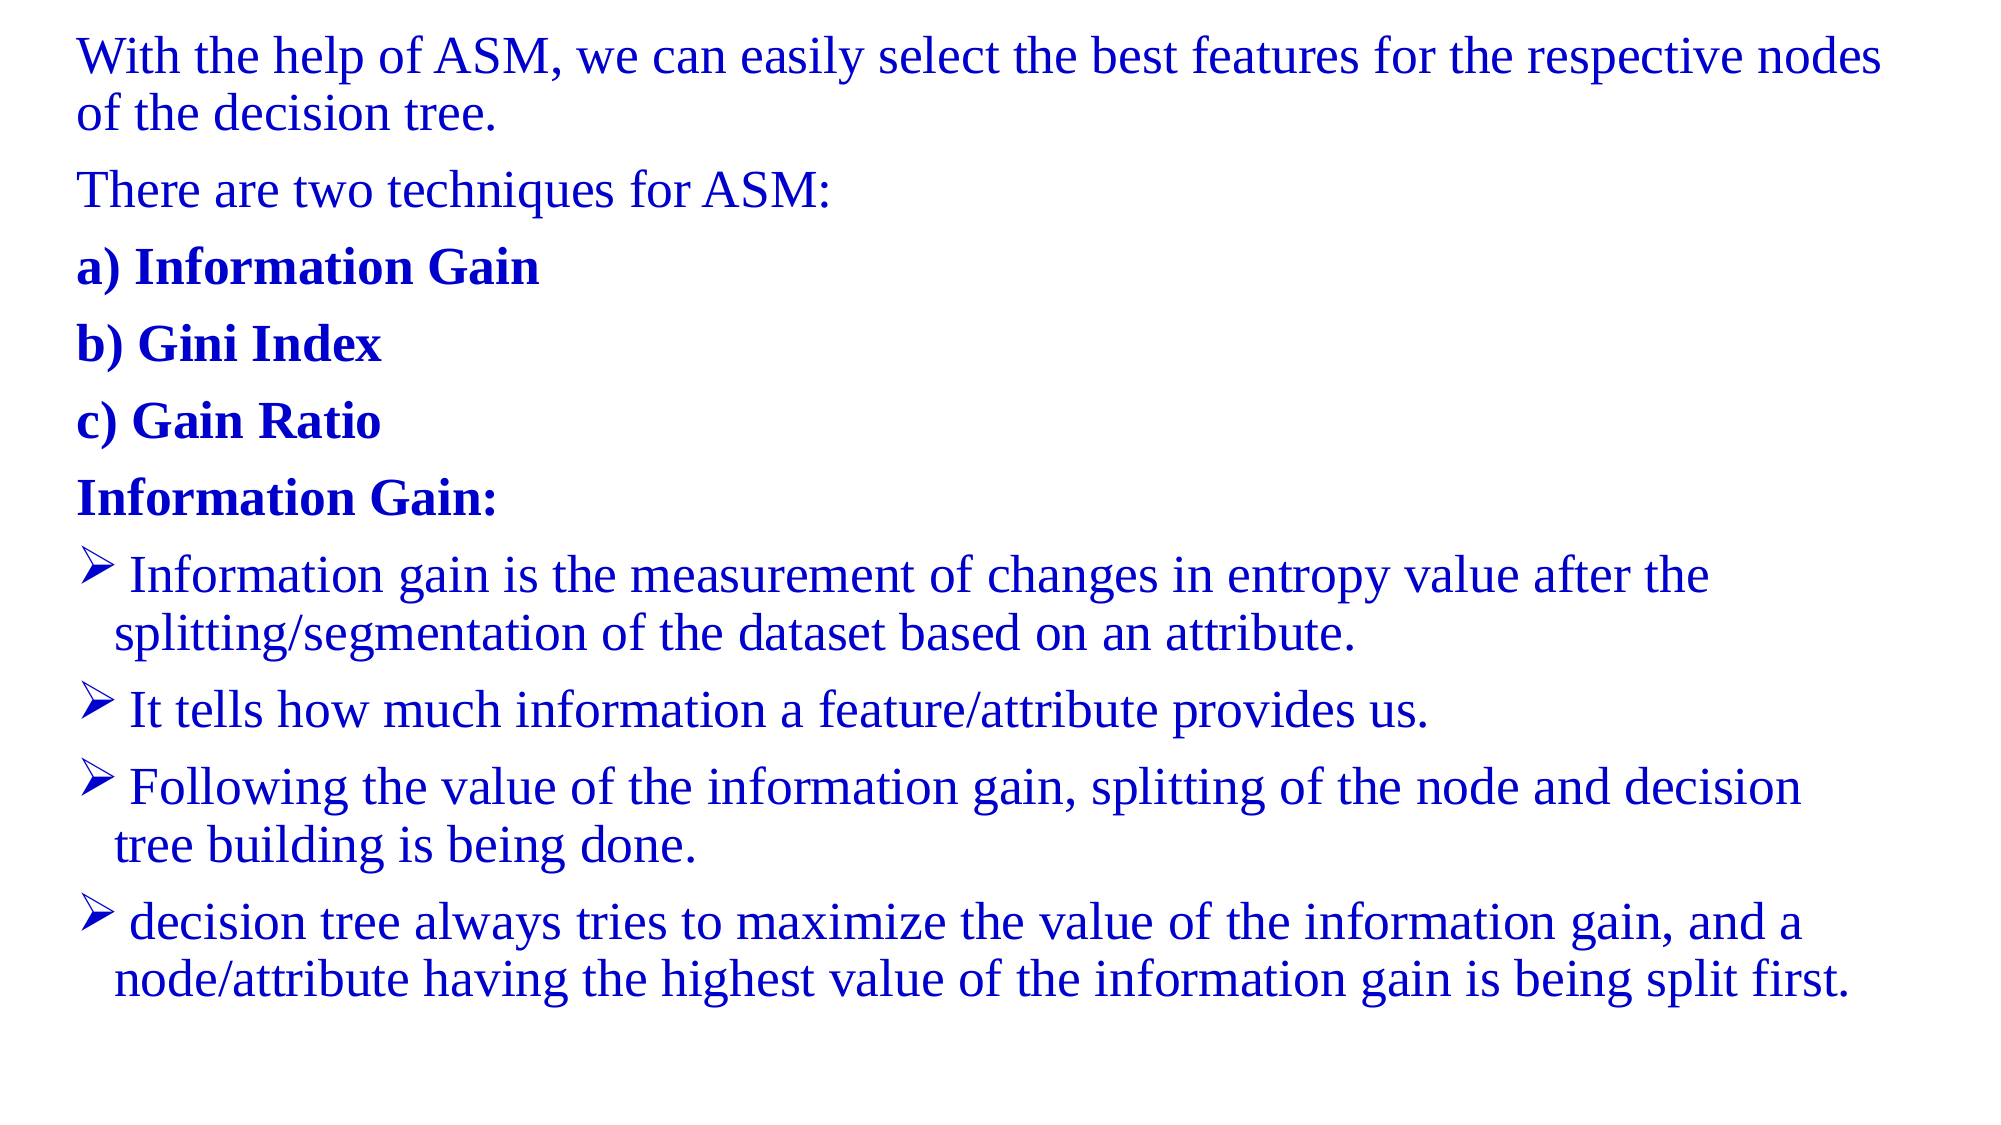

With the help of ASM, we can easily select the best features for the respective nodes of the decision tree.
There are two techniques for ASM:
a) Information Gain
b) Gini Index
c) Gain Ratio
Information Gain:
 Information gain is the measurement of changes in entropy value after the splitting/segmentation of the dataset based on an attribute.
 It tells how much information a feature/attribute provides us.
 Following the value of the information gain, splitting of the node and decision tree building is being done.
 decision tree always tries to maximize the value of the information gain, and a node/attribute having the highest value of the information gain is being split first.